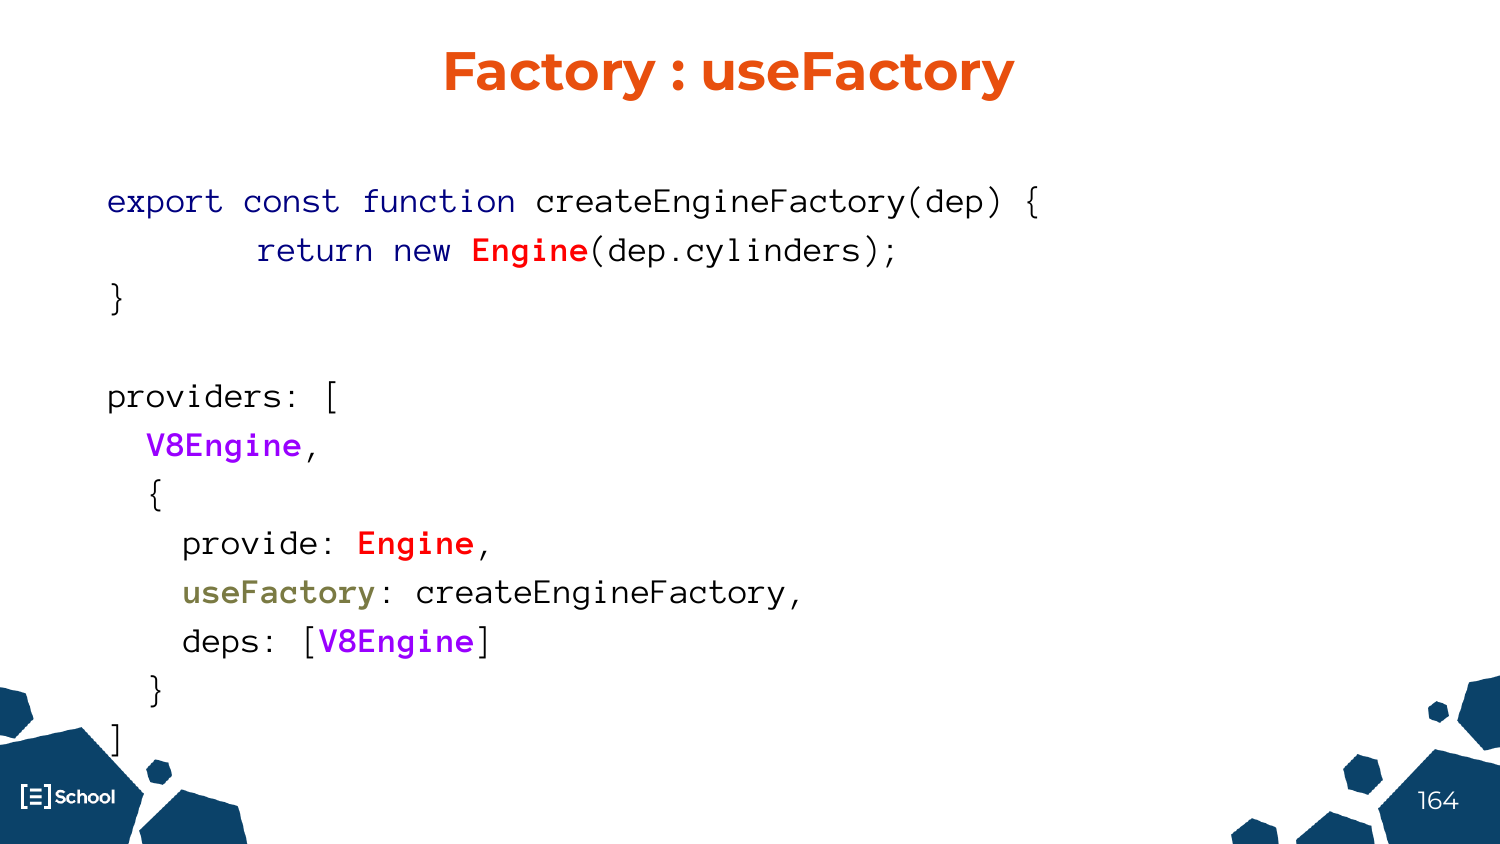

Factory : useFactory
export const function createEngineFactory(dep) {
	return new Engine(dep.cylinders);
}

providers: [
  V8Engine,
  {
provide: Engine,
useFactory: createEngineFactory,
deps: [V8Engine]
  }
]
164